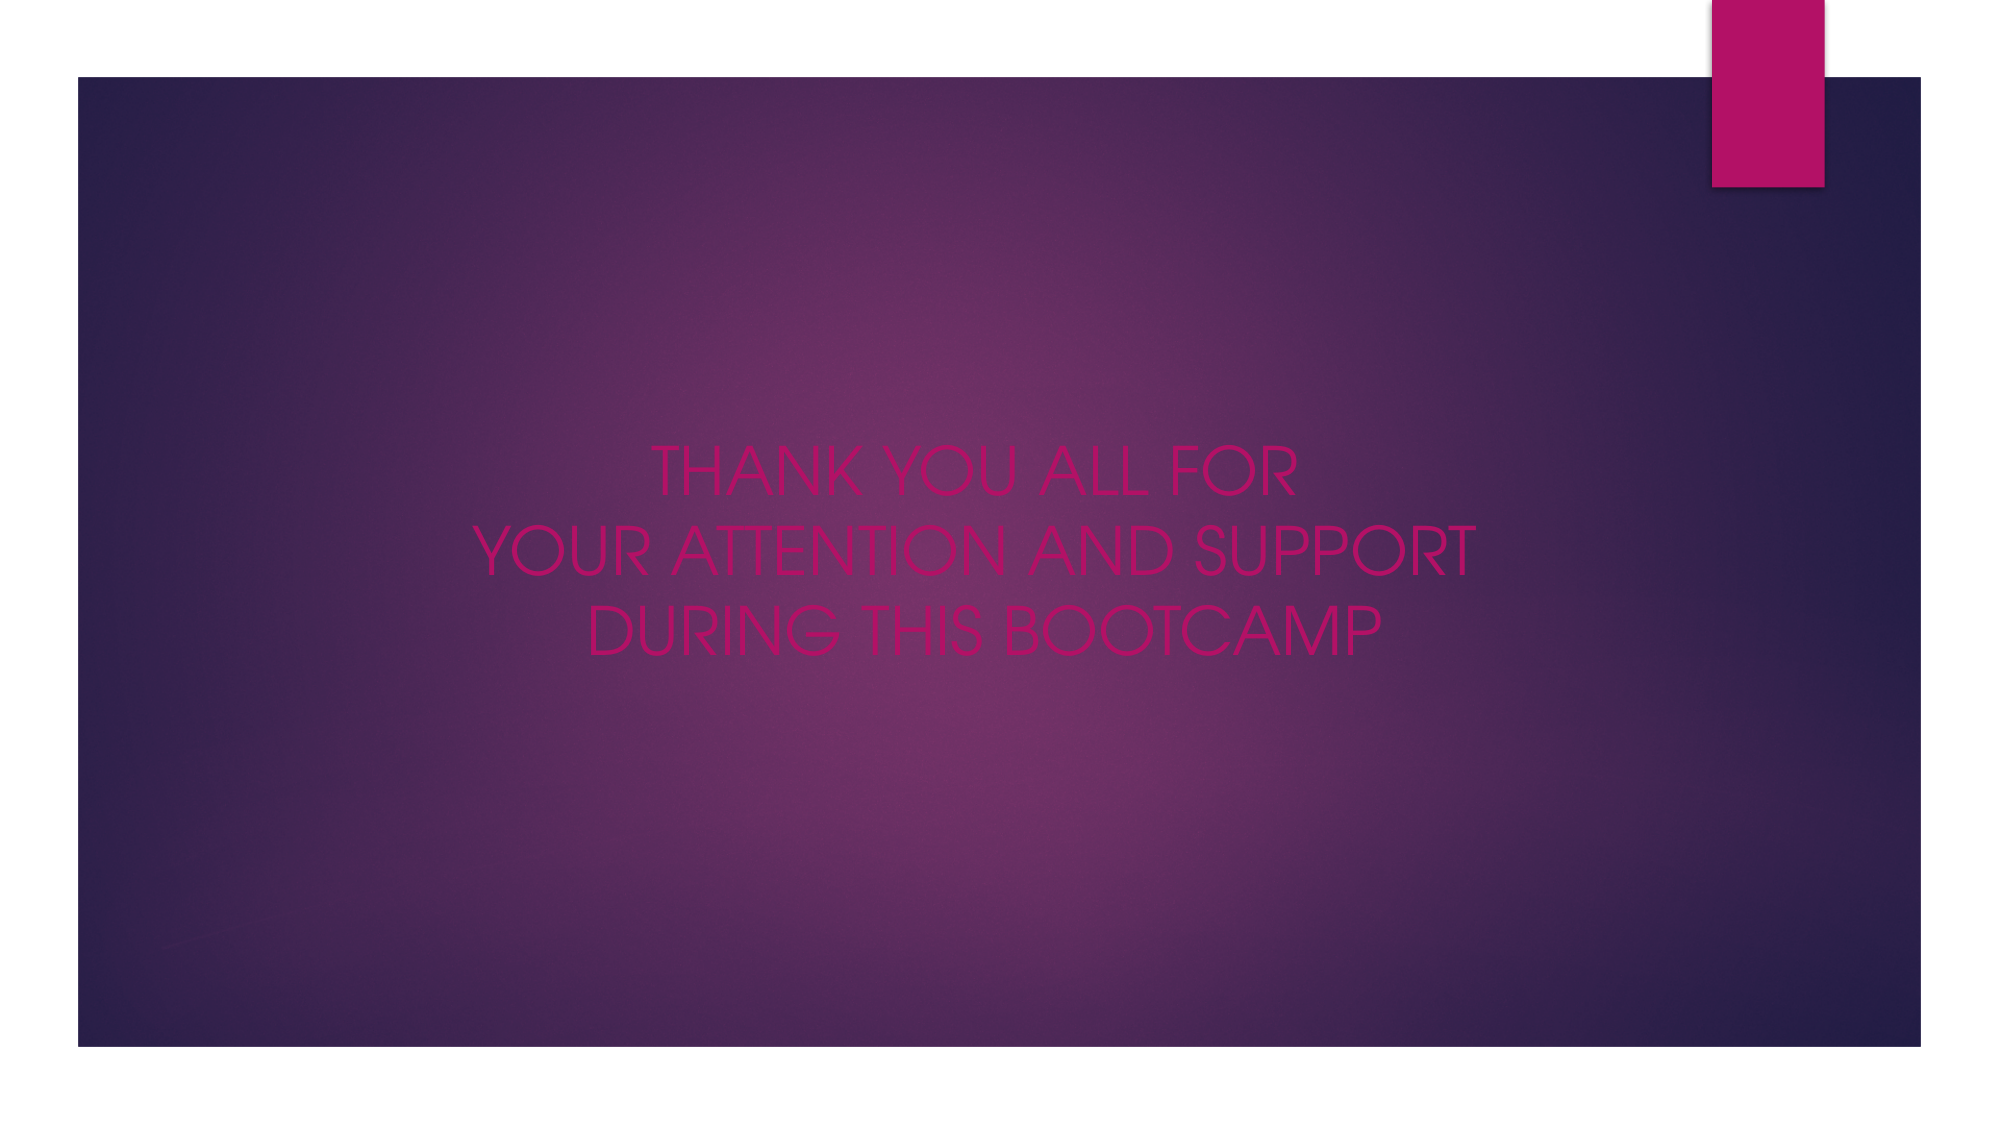

THANK YOU ALL FOR
YOUR ATTENTION AND SUPPORT
DURING THIS BOOTCAMP